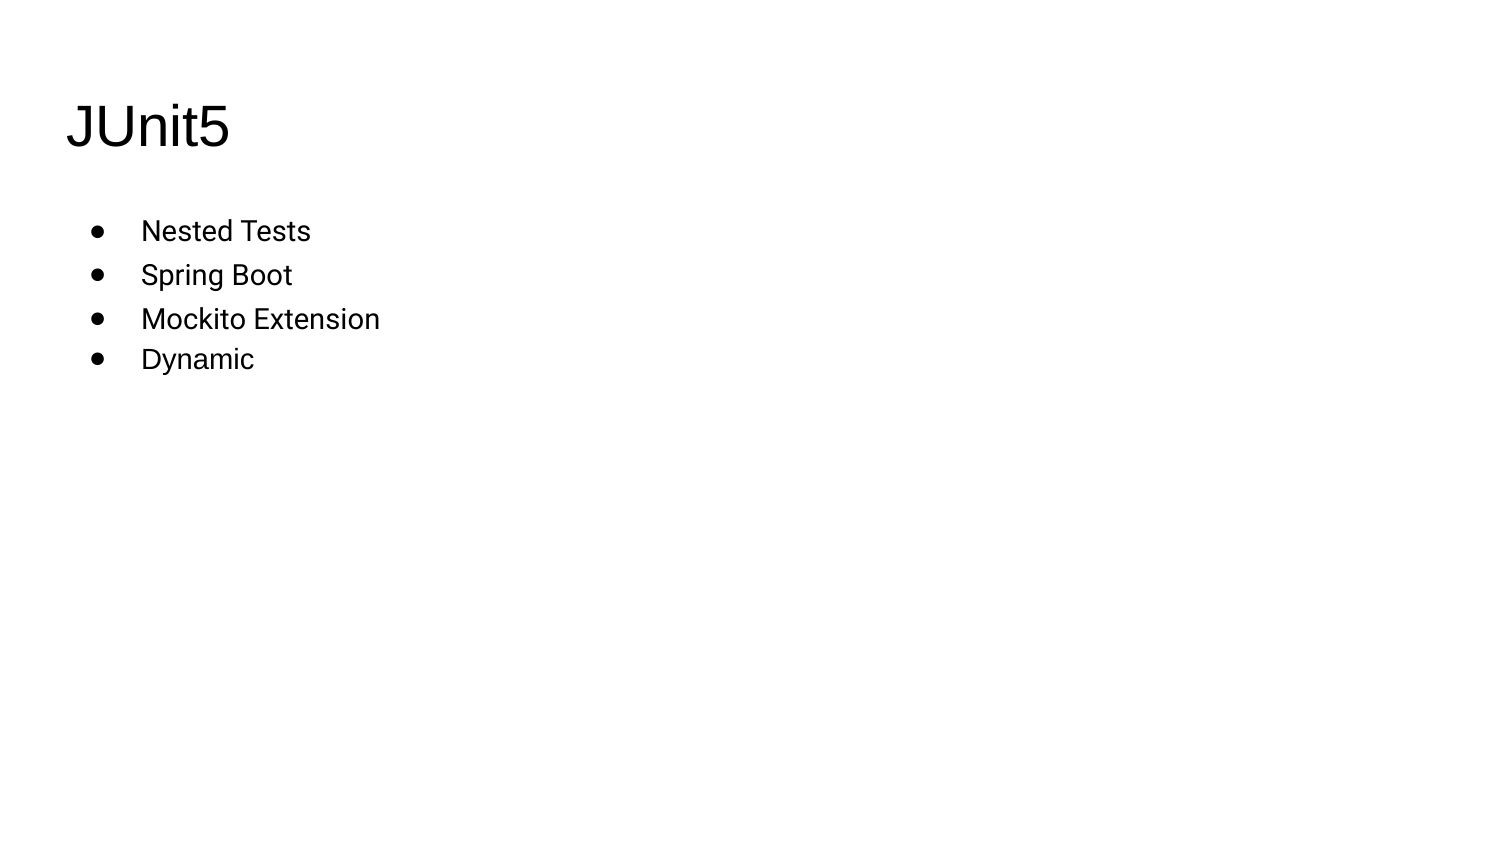

# JUnit5
Nested Tests
Spring Boot
Mockito Extension
Dynamic